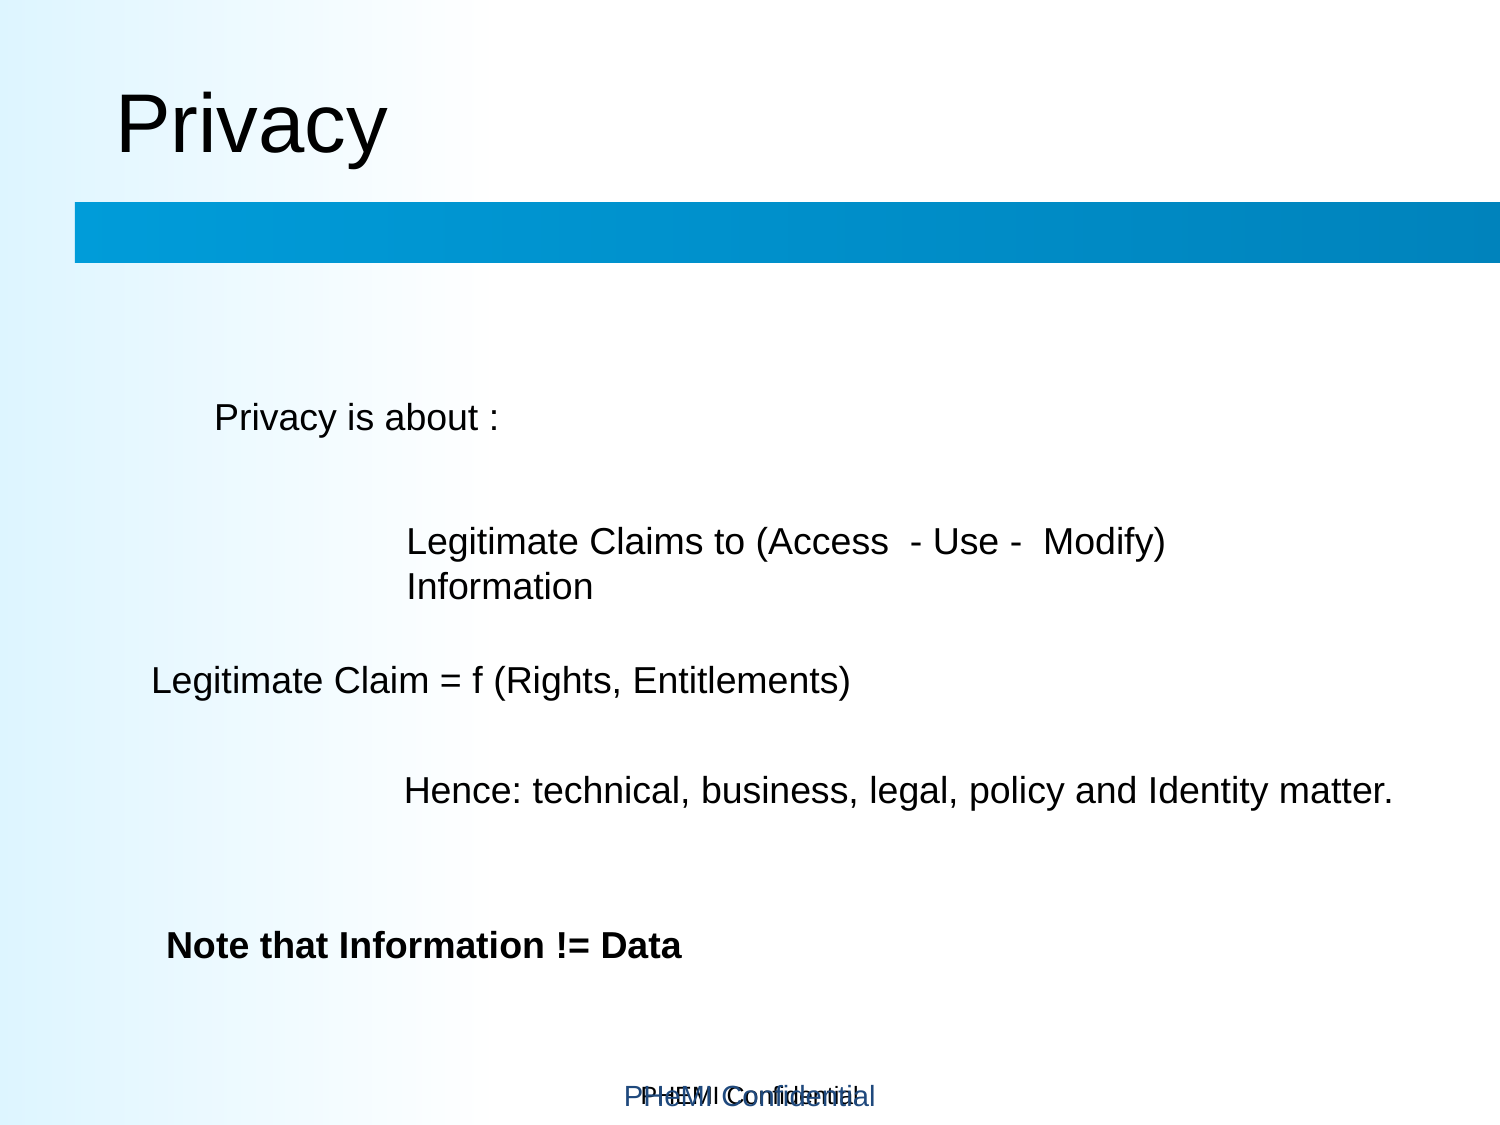

13
# Privacy
Privacy is about :

Legitimate Claims to (Access  - Use -  Modify)  Information
Legitimate Claim = f (Rights, Entitlements)
Hence: technical, business, legal, policy and Identity matter.
Note that Information != Data
PHeMI Confidential